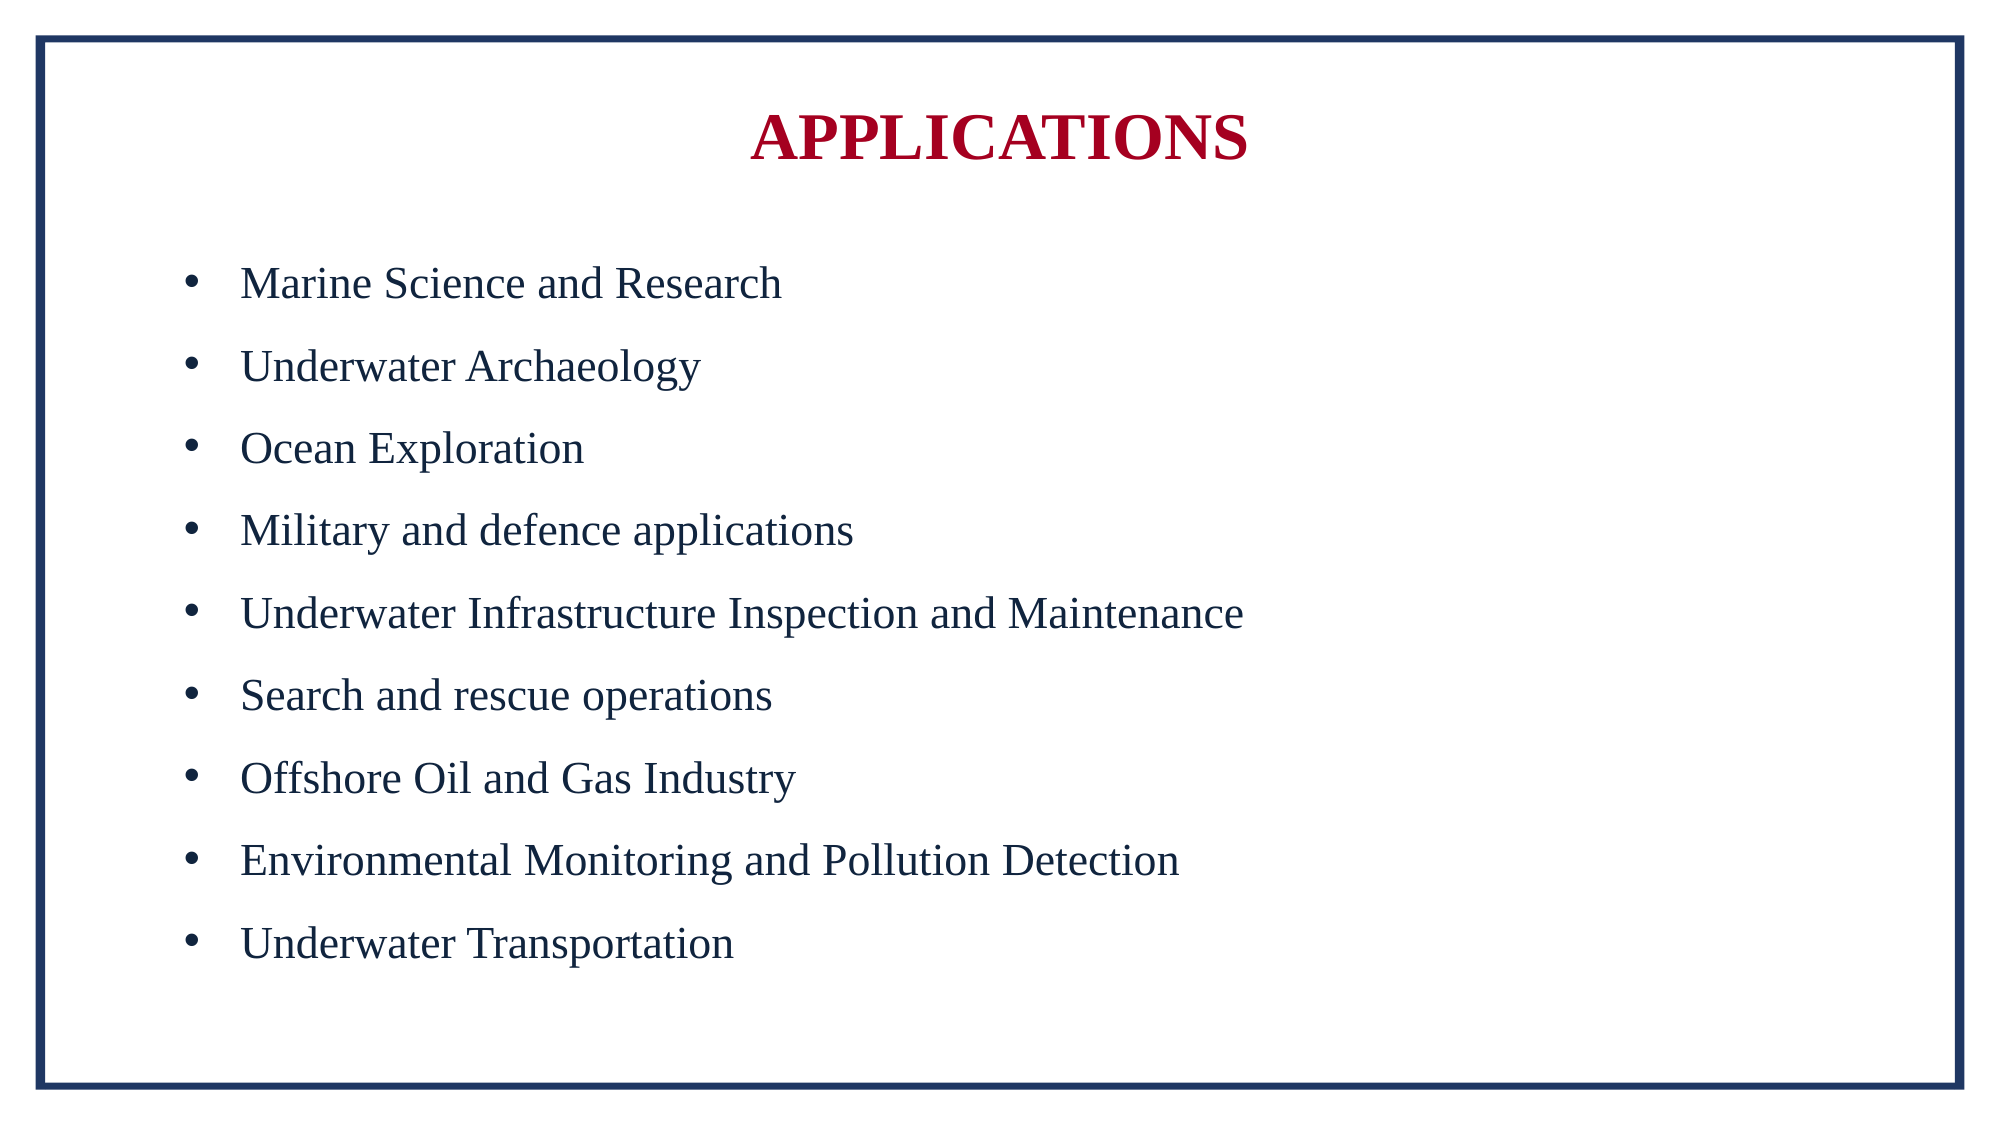

# APPLICATIONS
Marine Science and Research
Underwater Archaeology
Ocean Exploration
Military and defence applications
Underwater Infrastructure Inspection and Maintenance
Search and rescue operations
Offshore Oil and Gas Industry
Environmental Monitoring and Pollution Detection
Underwater Transportation